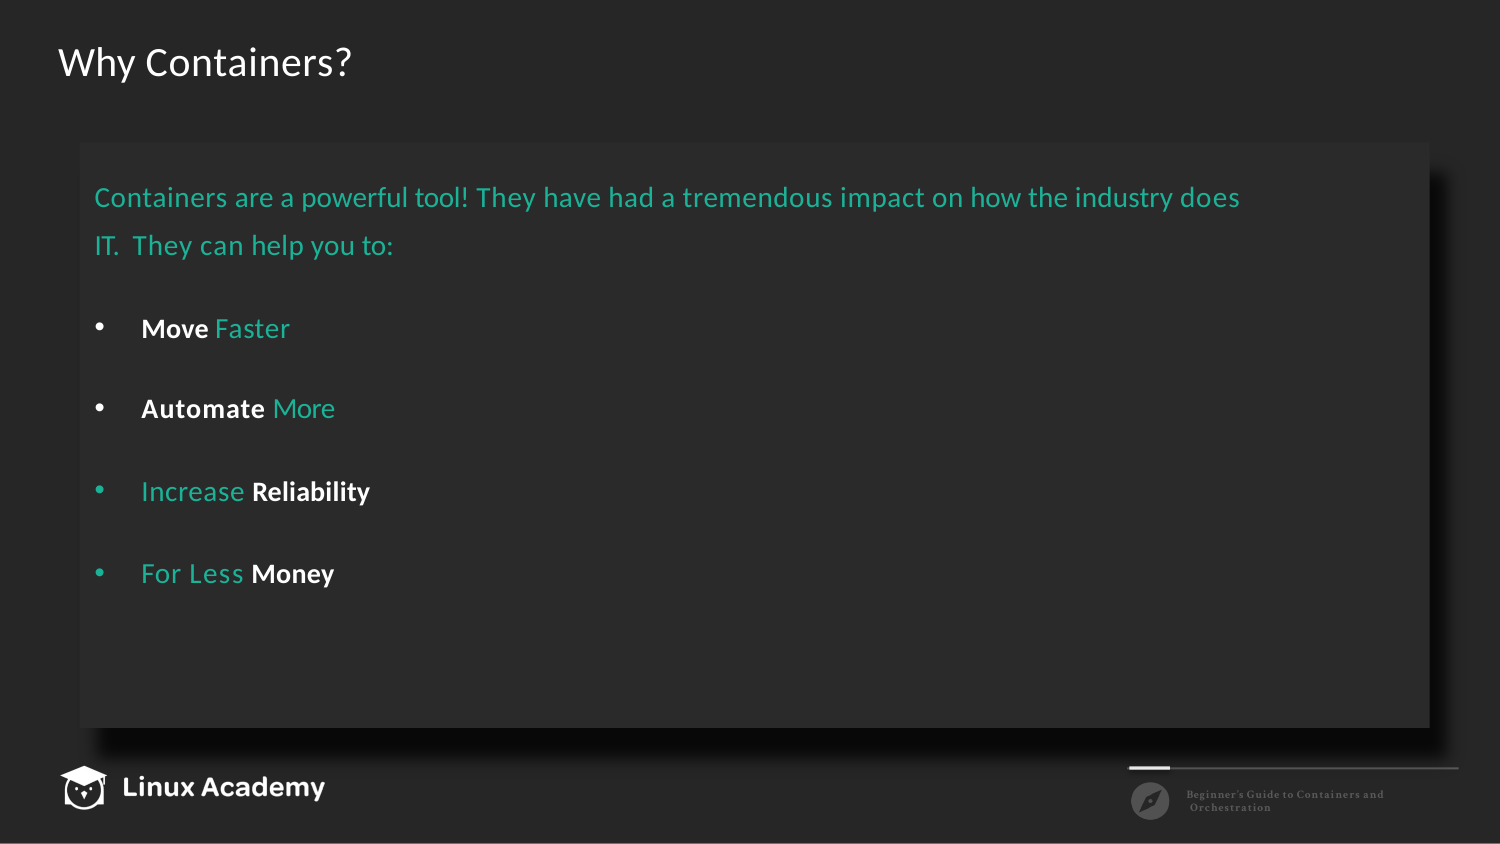

# Why Containers?

Containers are a powerful tool! They have had a tremendous impact on how the industry does IT.  They can help you to:

Move Faster

Automate More

Increase Reliability

For Less Money

Beginner’s Guide to Containers and  Orchestration